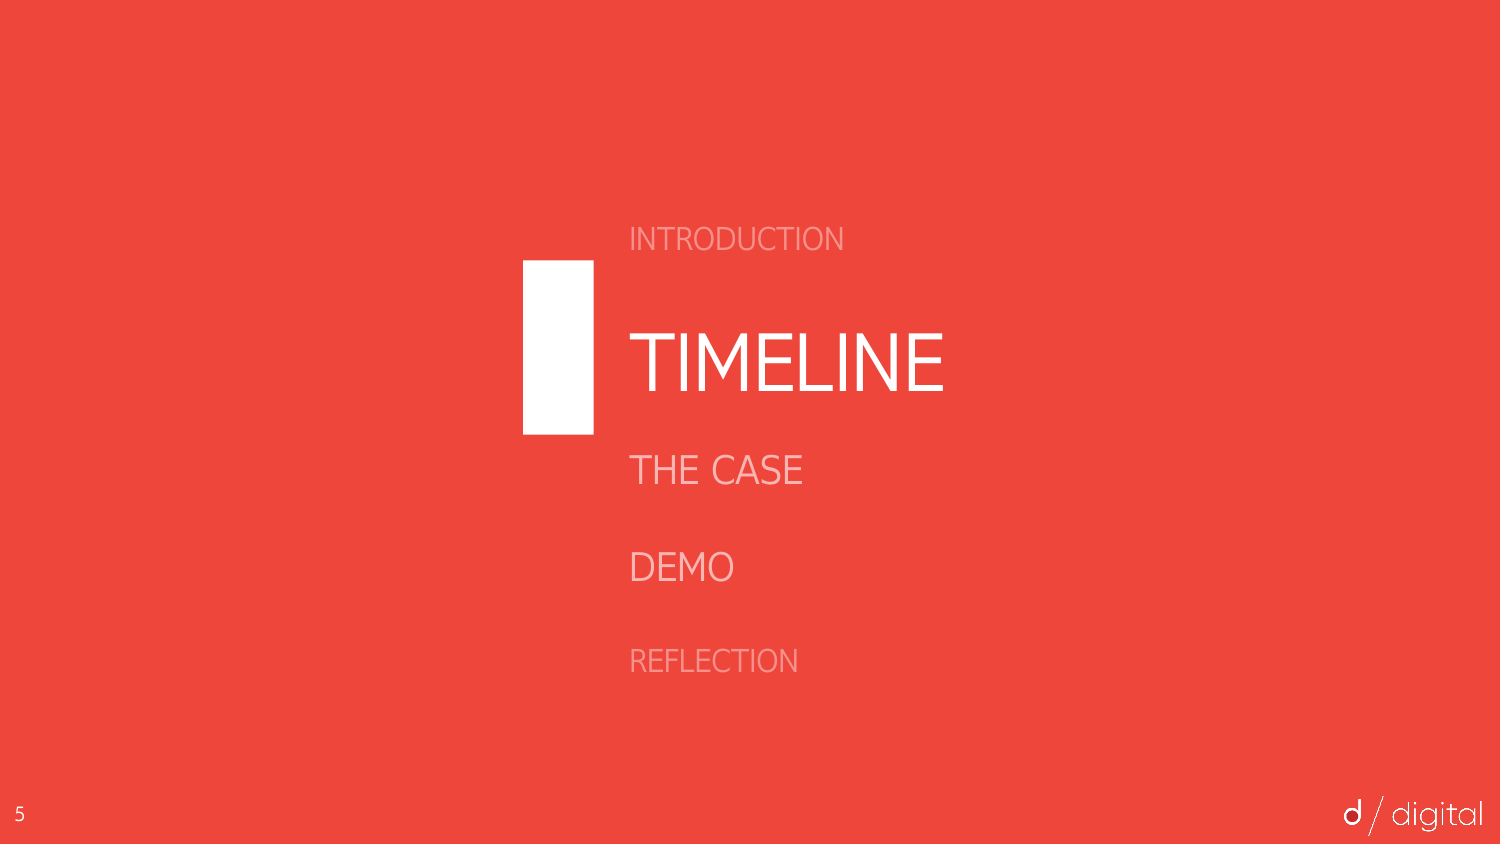

Introduction

# timeline
The case
Demo
Reflection